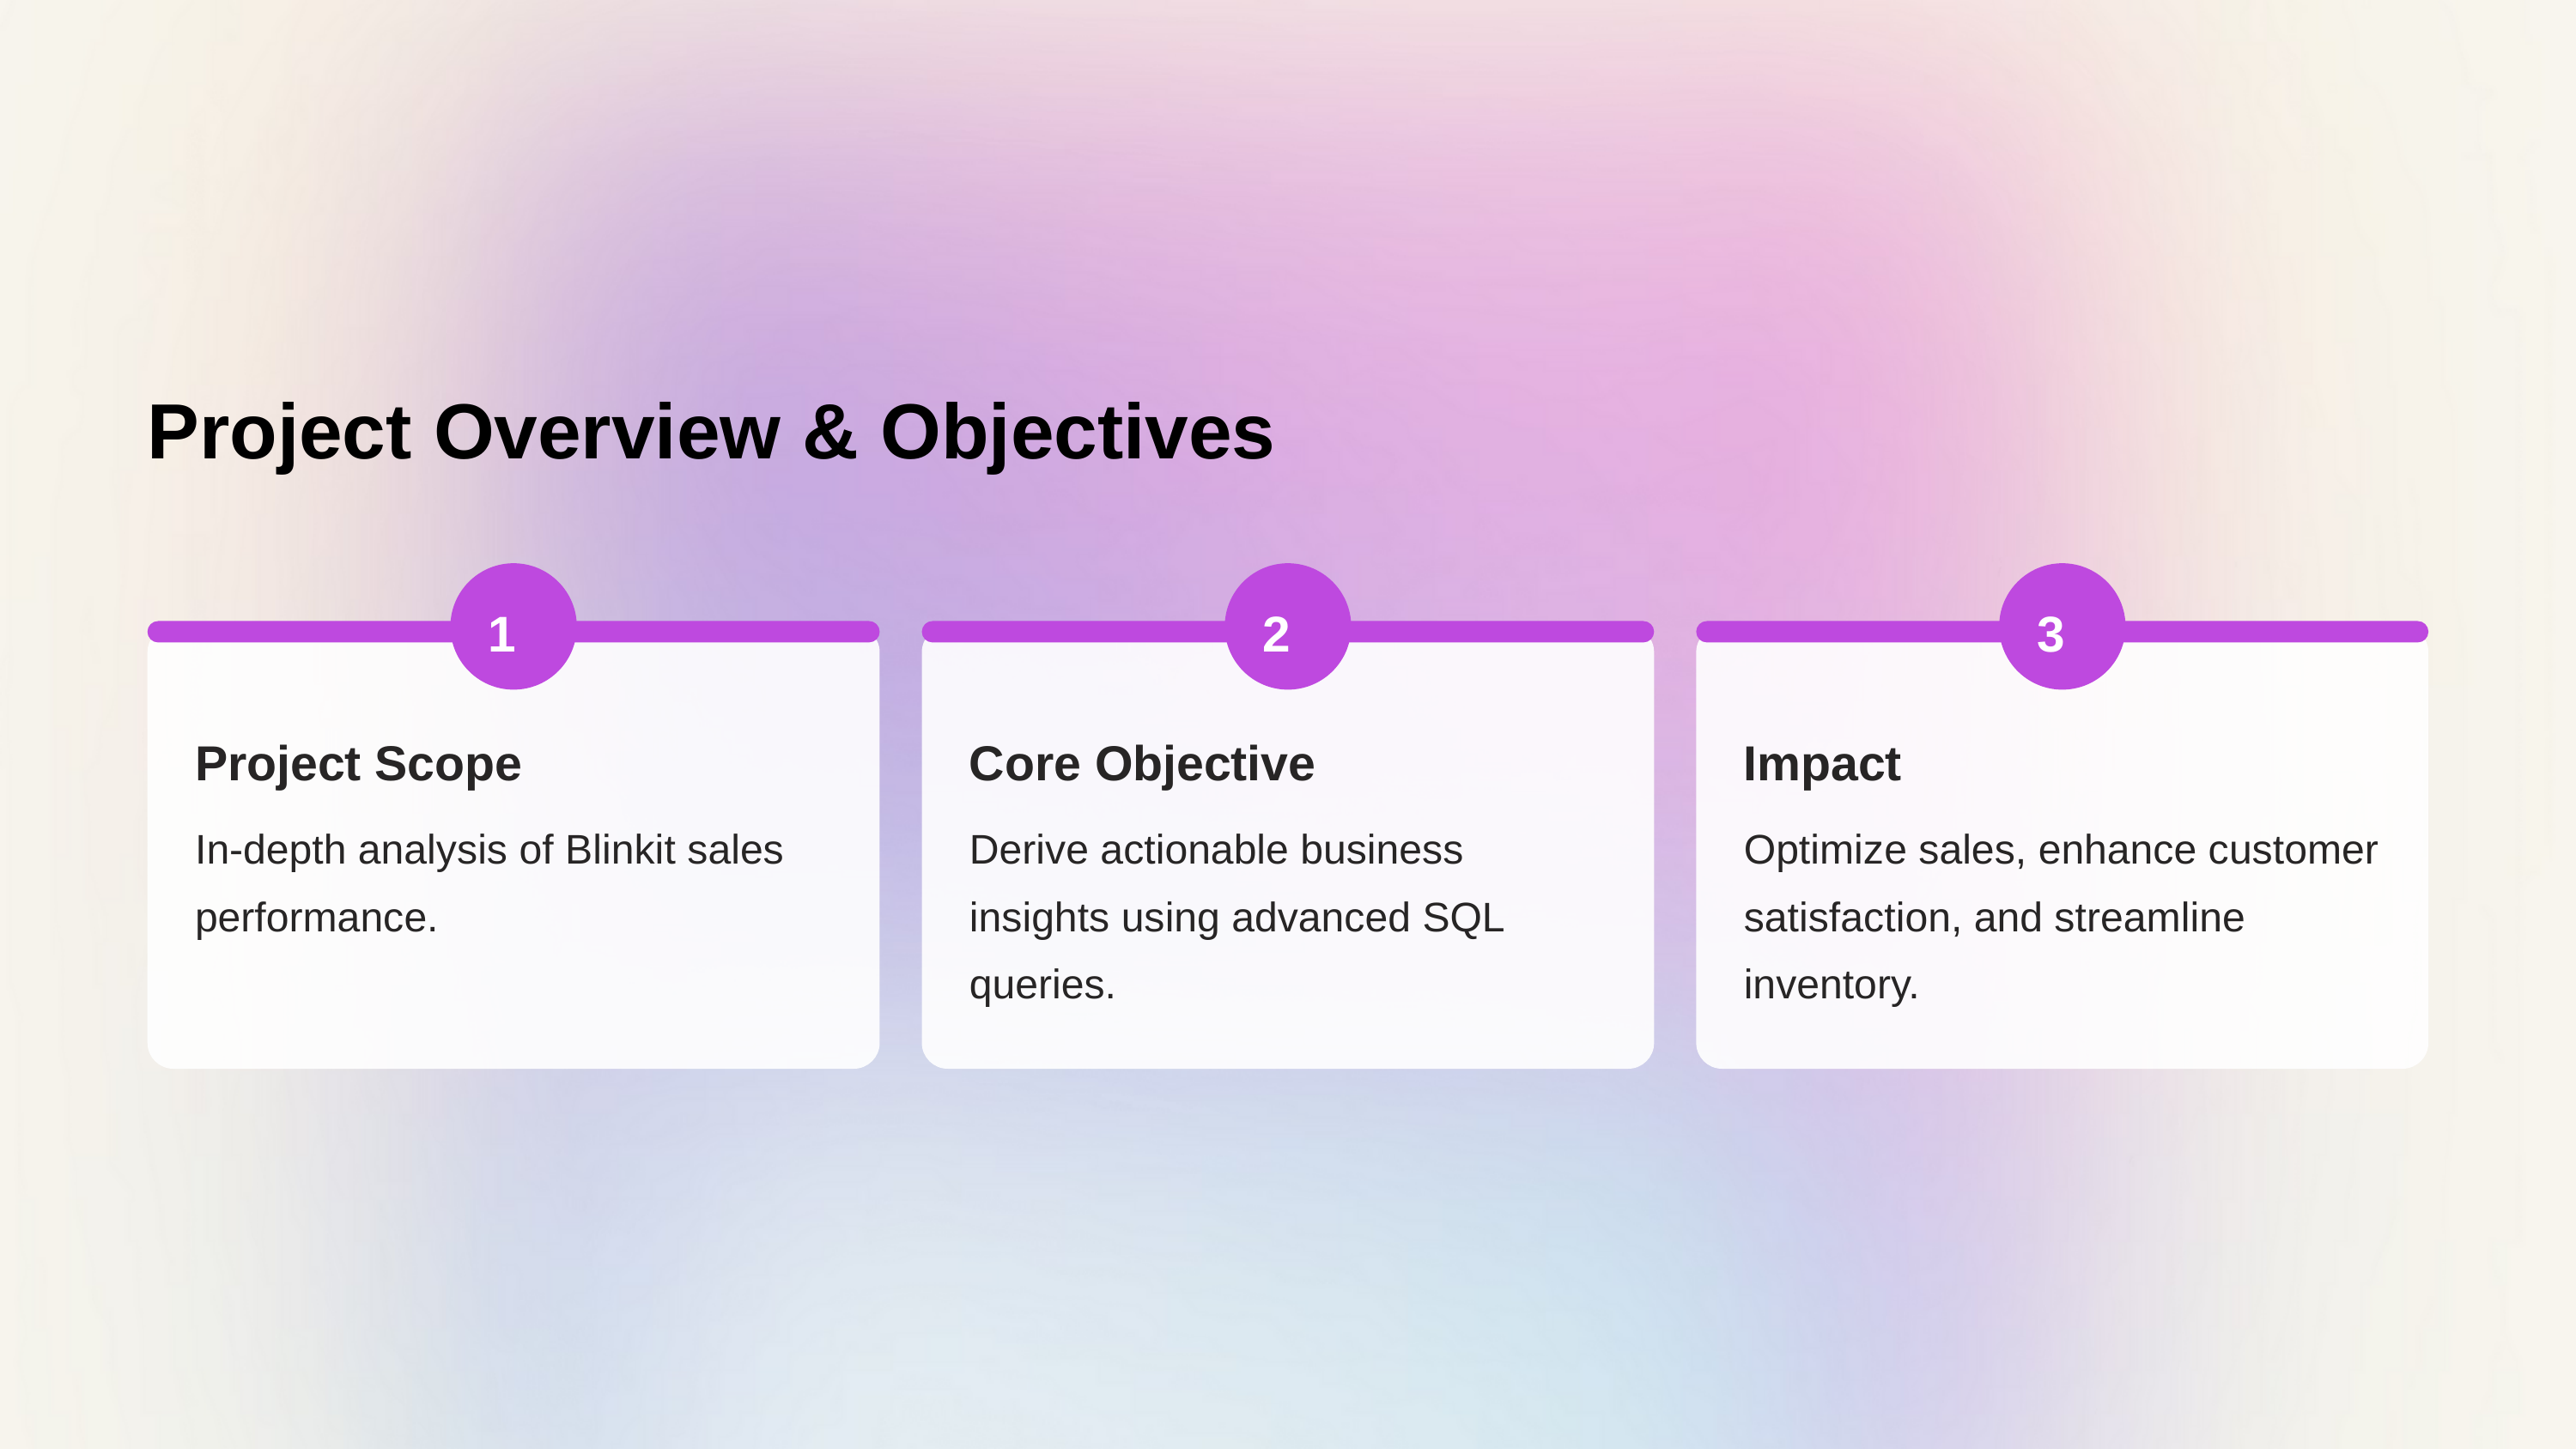

Project Overview & Objectives

1
2
3

Project Scope
Core Objective
Impact
In-depth analysis of Blinkit sales performance.
Derive actionable business insights using advanced SQL queries.
Optimize sales, enhance customer satisfaction, and streamline inventory.